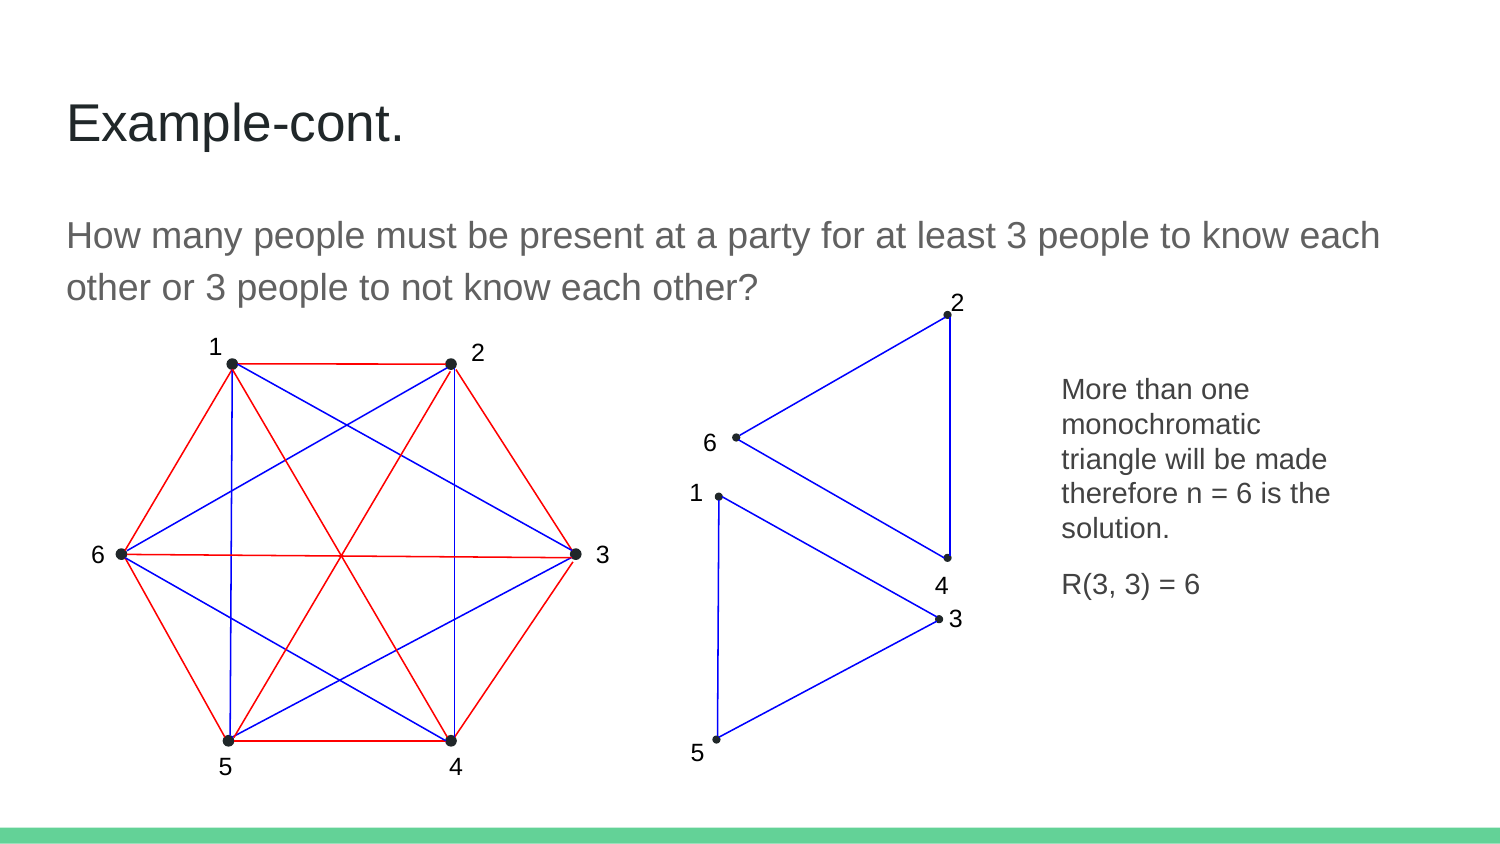

# Example-cont.
How many people must be present at a party for at least 3 people to know each other or 3 people to not know each other?
2

1
2
More than one monochromatic triangle will be made therefore n = 6 is the solution.
R(3, 3) = 6

6

1

6
3

4

3

5
5

4